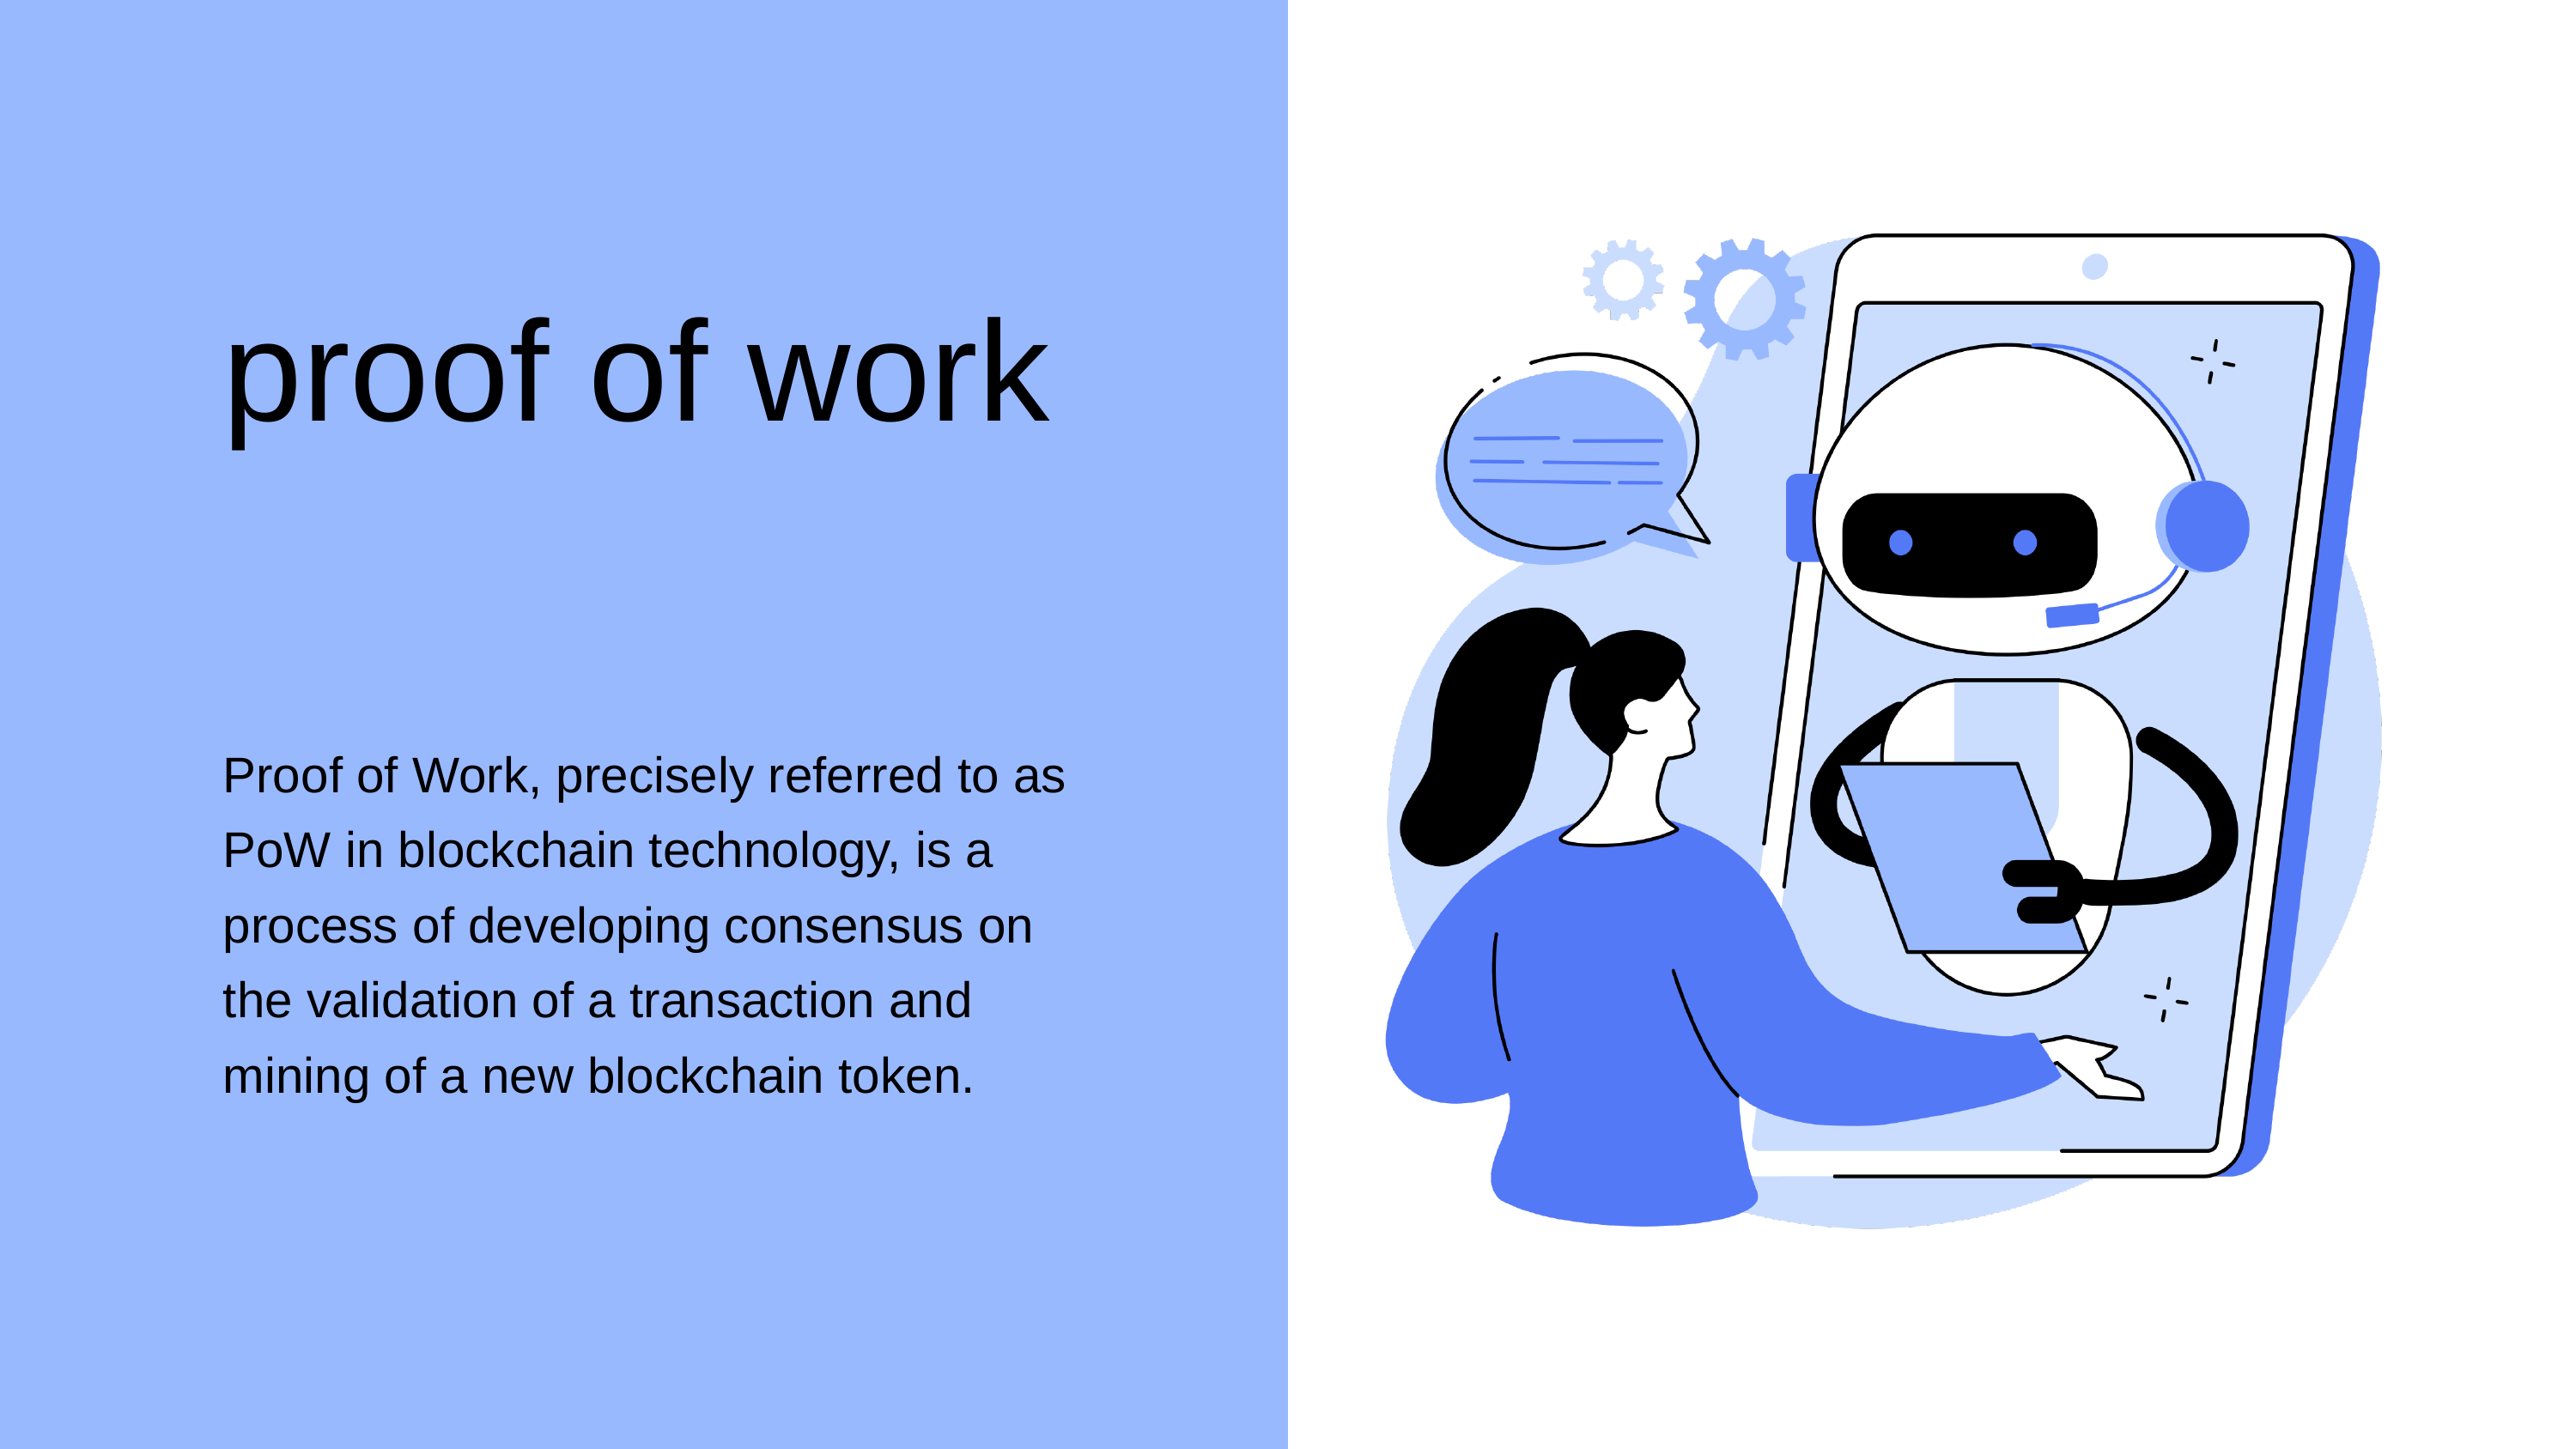

proof of work
Proof of Work, precisely referred to as PoW in blockchain technology, is a process of developing consensus on the validation of a transaction and mining of a new blockchain token.